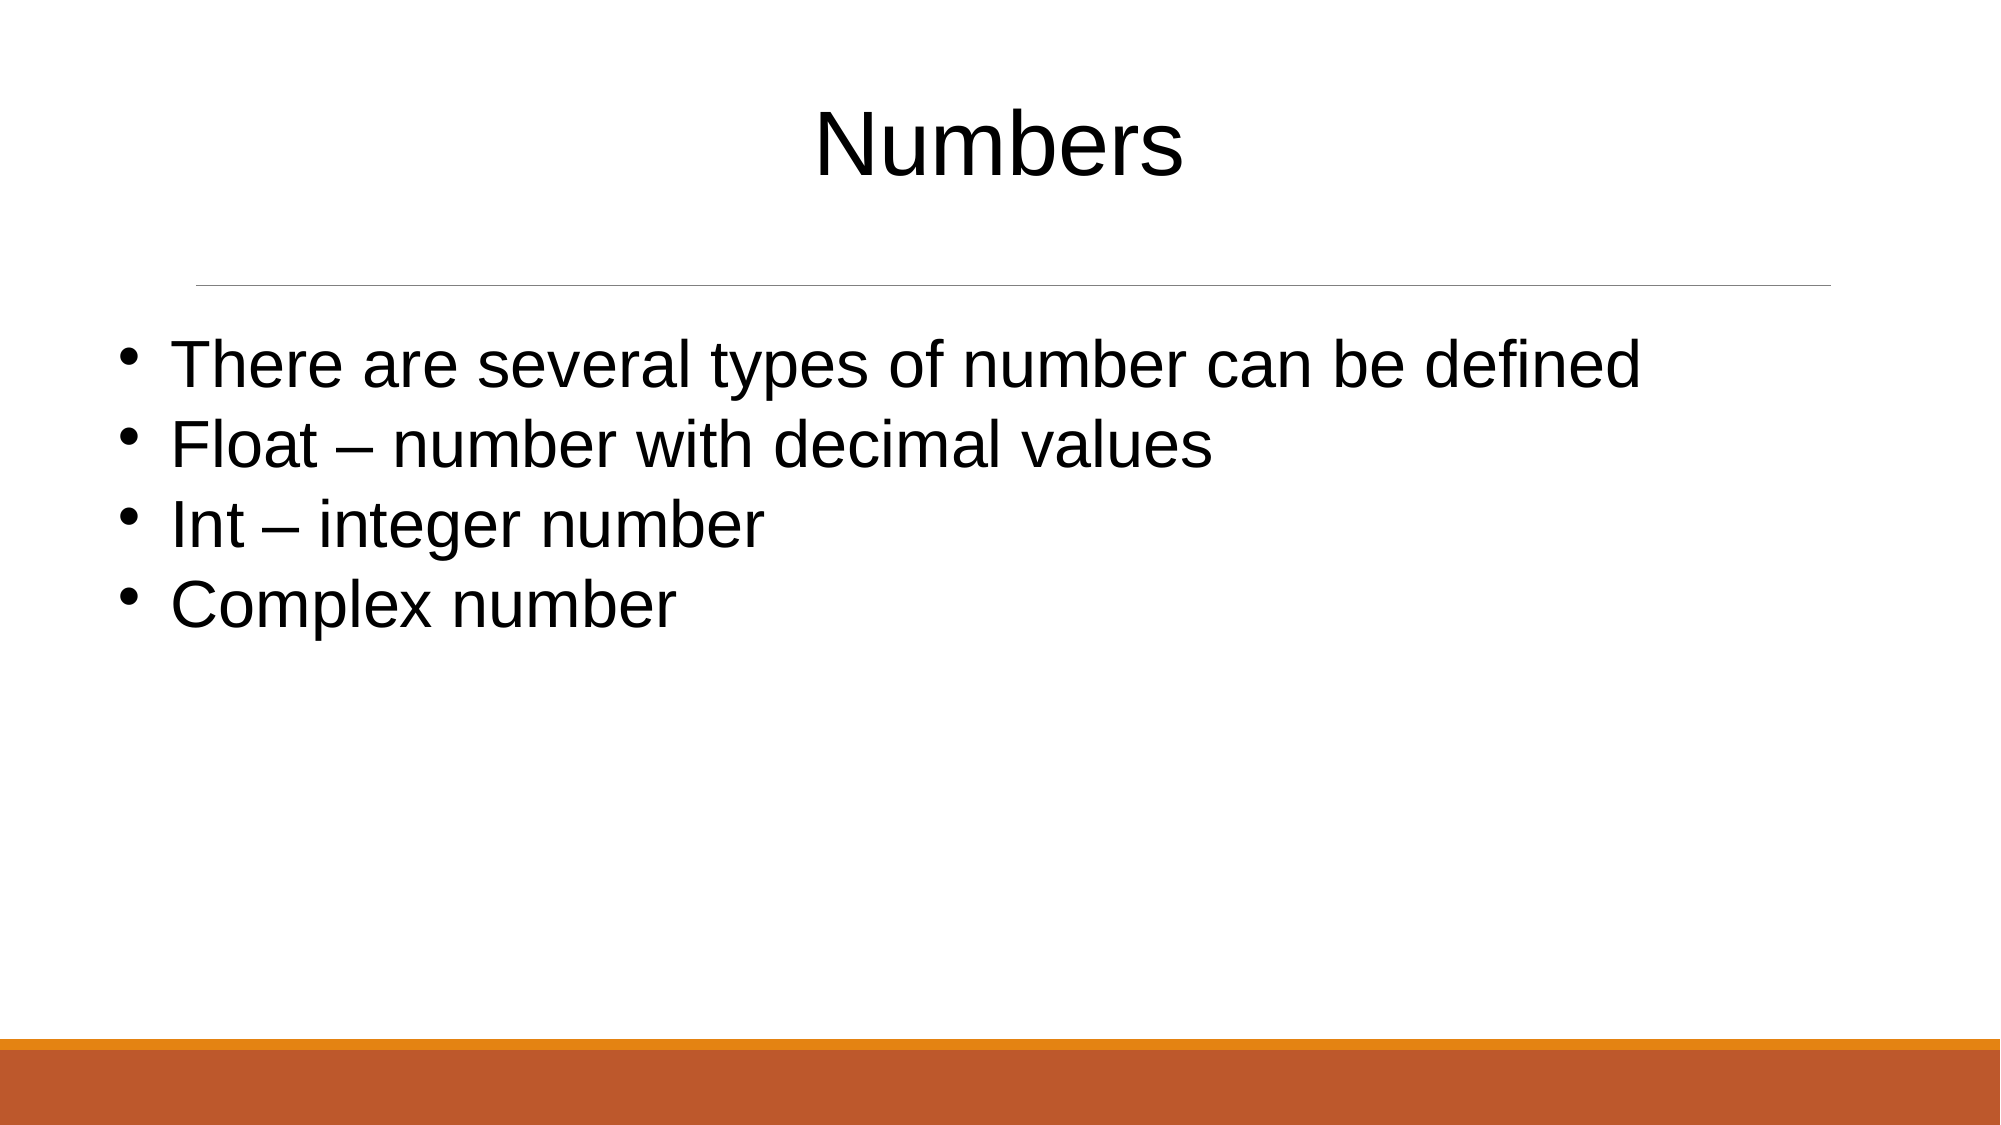

Numbers
There are several types of number can be defined
Float – number with decimal values
Int – integer number
Complex number